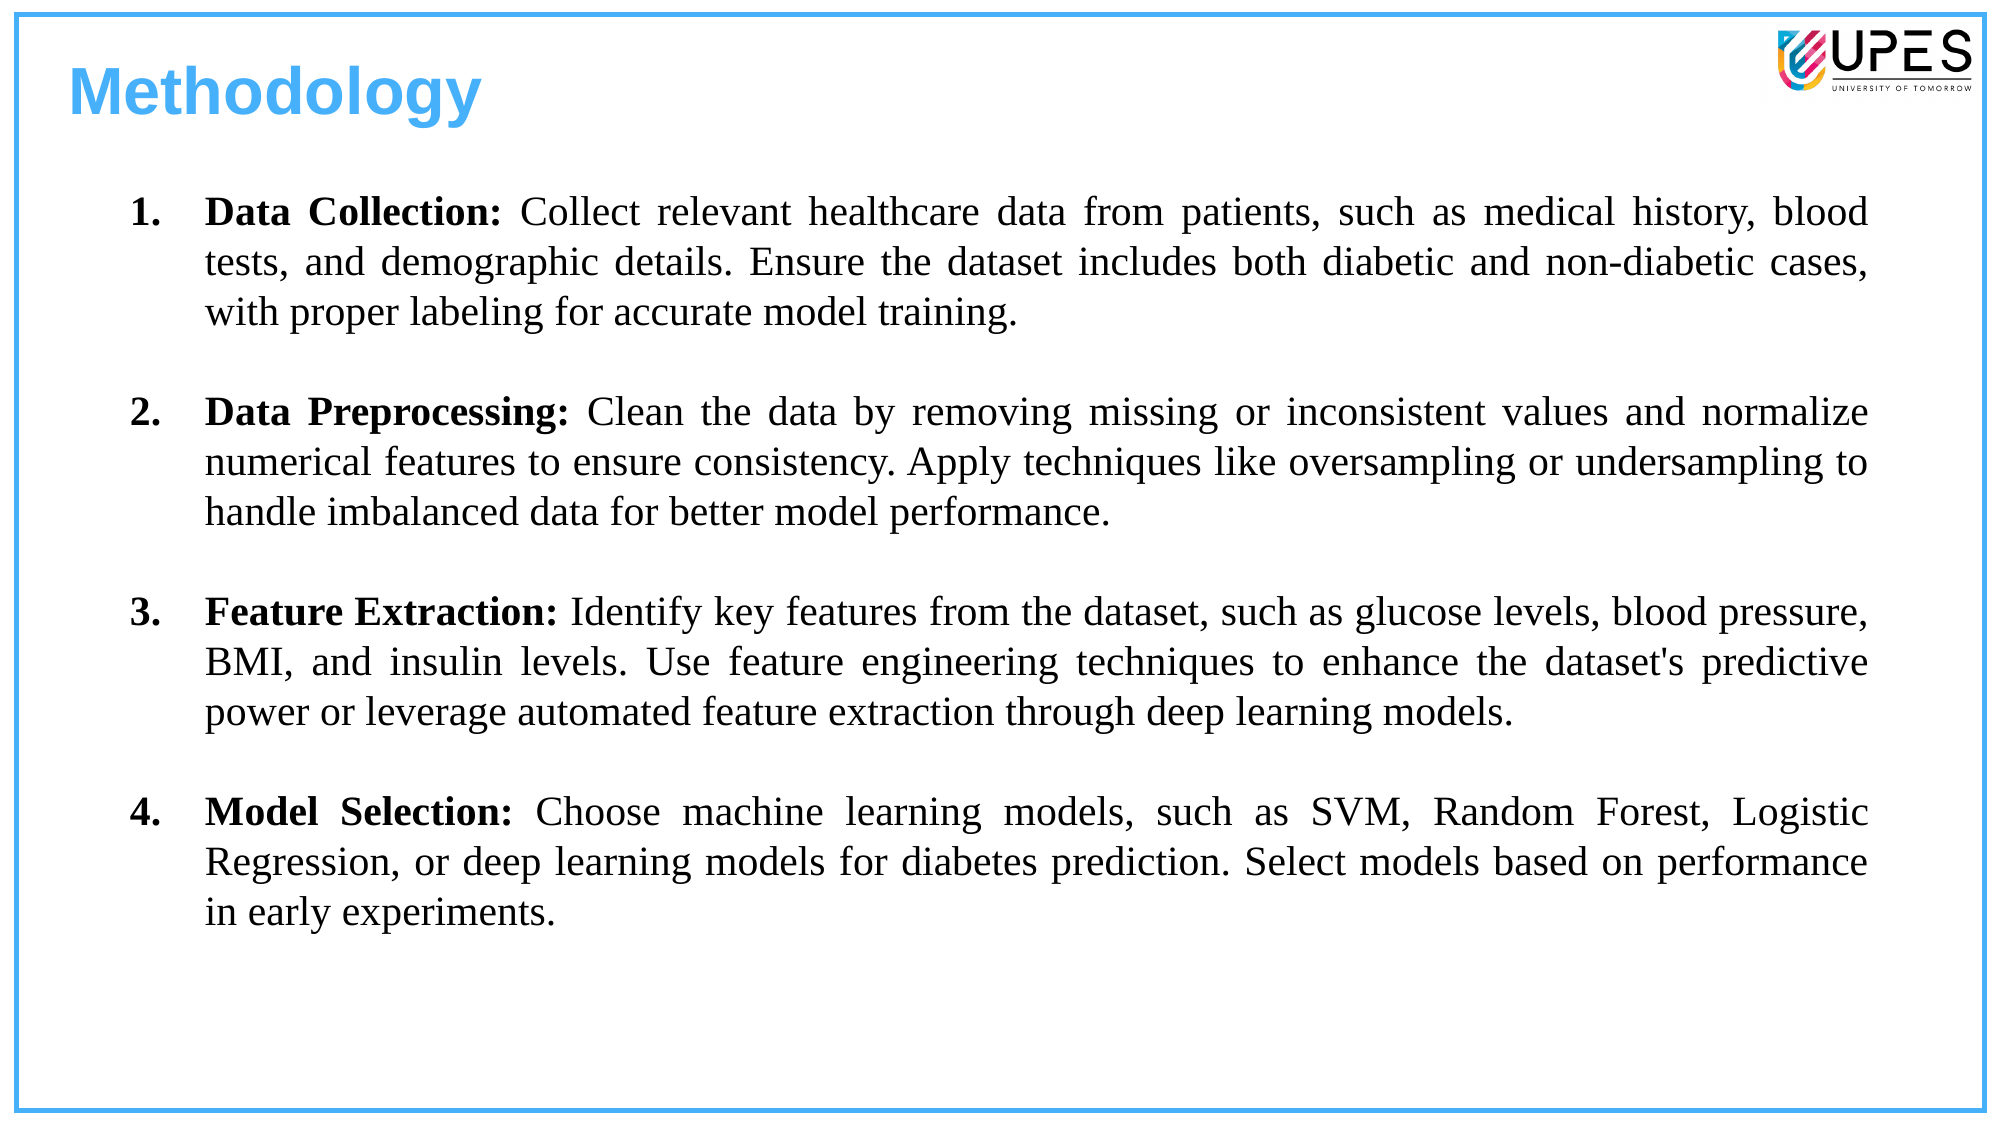

Methodology
Data Collection: Collect relevant healthcare data from patients, such as medical history, blood tests, and demographic details. Ensure the dataset includes both diabetic and non-diabetic cases, with proper labeling for accurate model training.

Data Preprocessing: Clean the data by removing missing or inconsistent values and normalize numerical features to ensure consistency. Apply techniques like oversampling or undersampling to handle imbalanced data for better model performance.

Feature Extraction: Identify key features from the dataset, such as glucose levels, blood pressure, BMI, and insulin levels. Use feature engineering techniques to enhance the dataset's predictive power or leverage automated feature extraction through deep learning models.

Model Selection: Choose machine learning models, such as SVM, Random Forest, Logistic Regression, or deep learning models for diabetes prediction. Select models based on performance in early experiments.